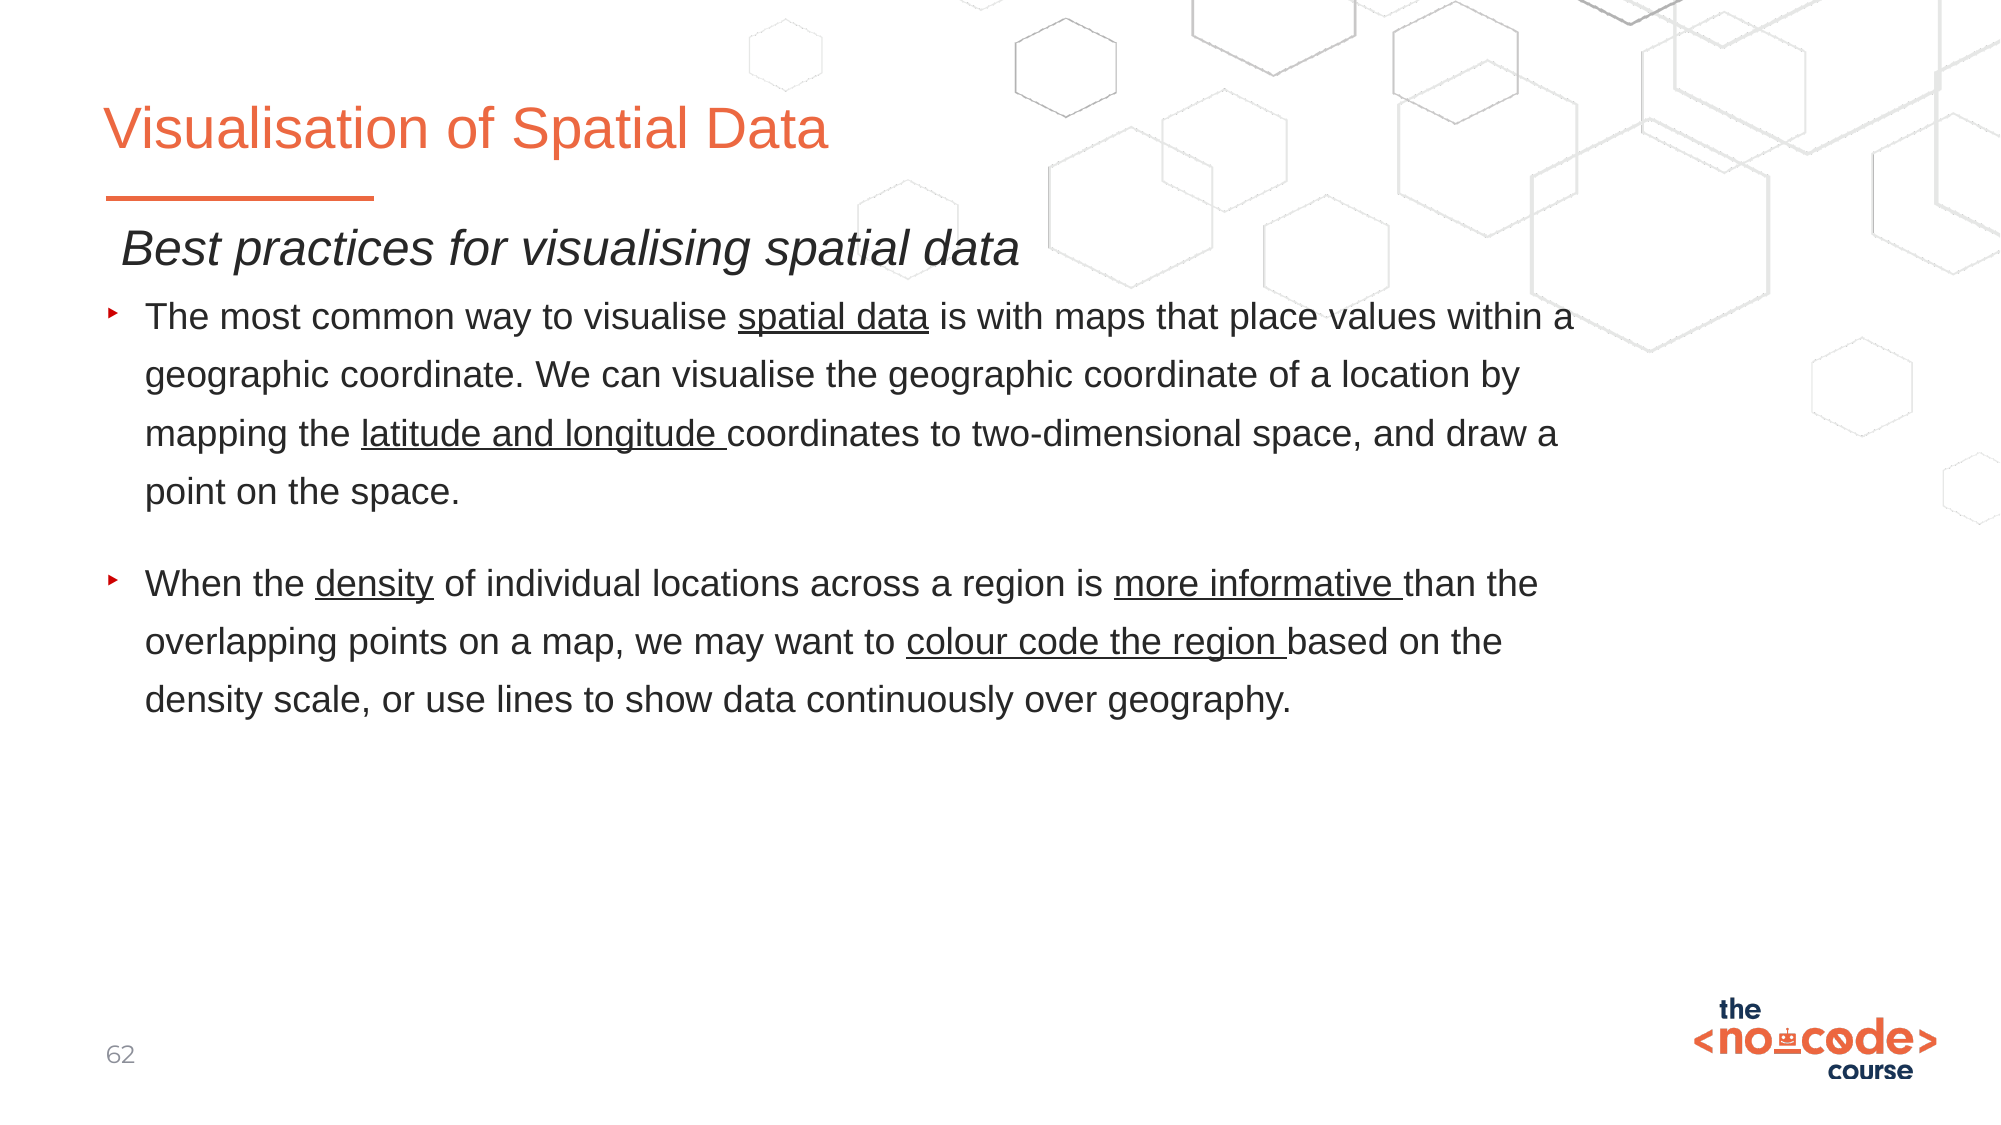

# Visualisation of Spatial Data
Best practices for visualising spatial data
The most common way to visualise spatial data is with maps that place values within a geographic coordinate. We can visualise the geographic coordinate of a location by mapping the latitude and longitude coordinates to two-dimensional space, and draw a point on the space.
When the density of individual locations across a region is more informative than the overlapping points on a map, we may want to colour code the region based on the density scale, or use lines to show data continuously over geography.
62